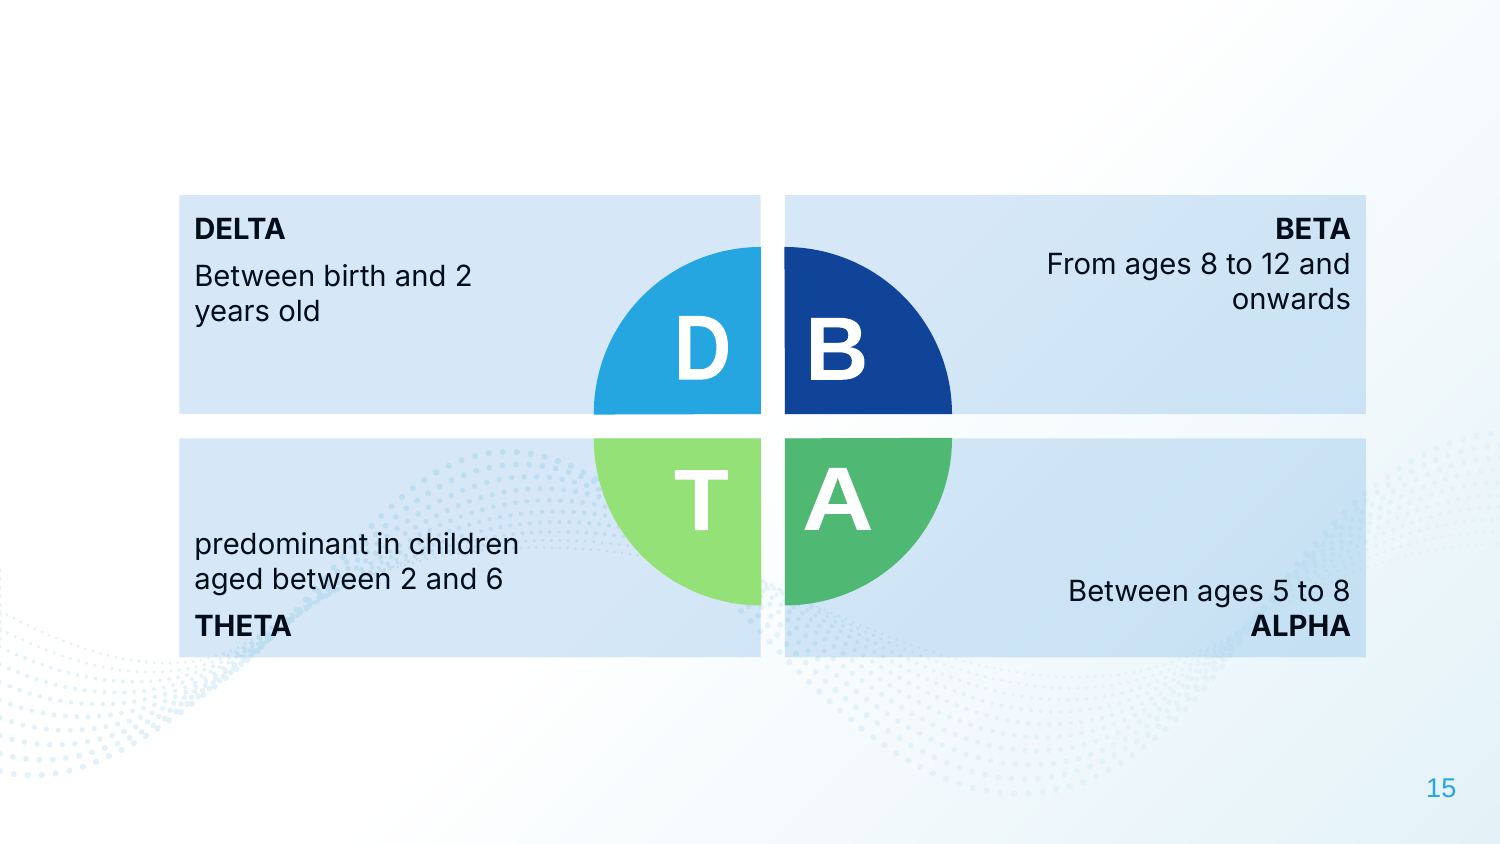

DELTA
Between birth and 2 years old
BETA
From ages 8 to 12 and onwards

D
B

predominant in children aged between 2 and 6
THETA
Between ages 5 to 8
ALPHA
A
T
15